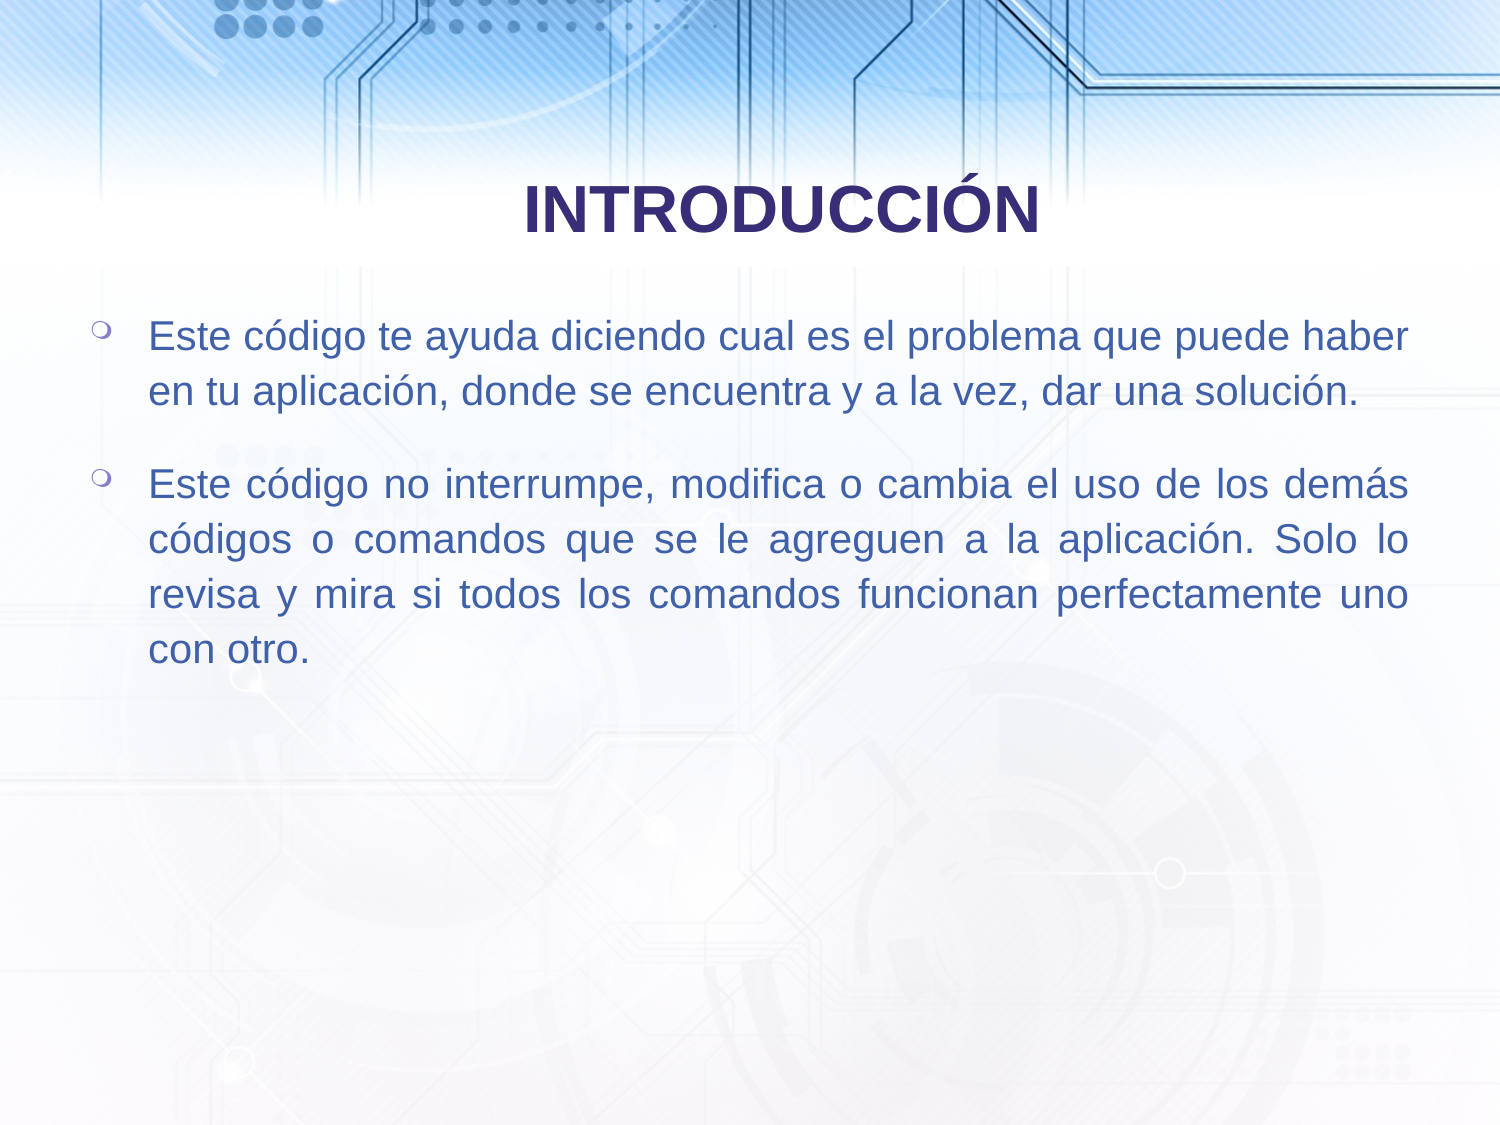

# INTRODUCCIÓN
Este código te ayuda diciendo cual es el problema que puede haber en tu aplicación, donde se encuentra y a la vez, dar una solución.
Este código no interrumpe, modifica o cambia el uso de los demás códigos o comandos que se le agreguen a la aplicación. Solo lo revisa y mira si todos los comandos funcionan perfectamente uno con otro.